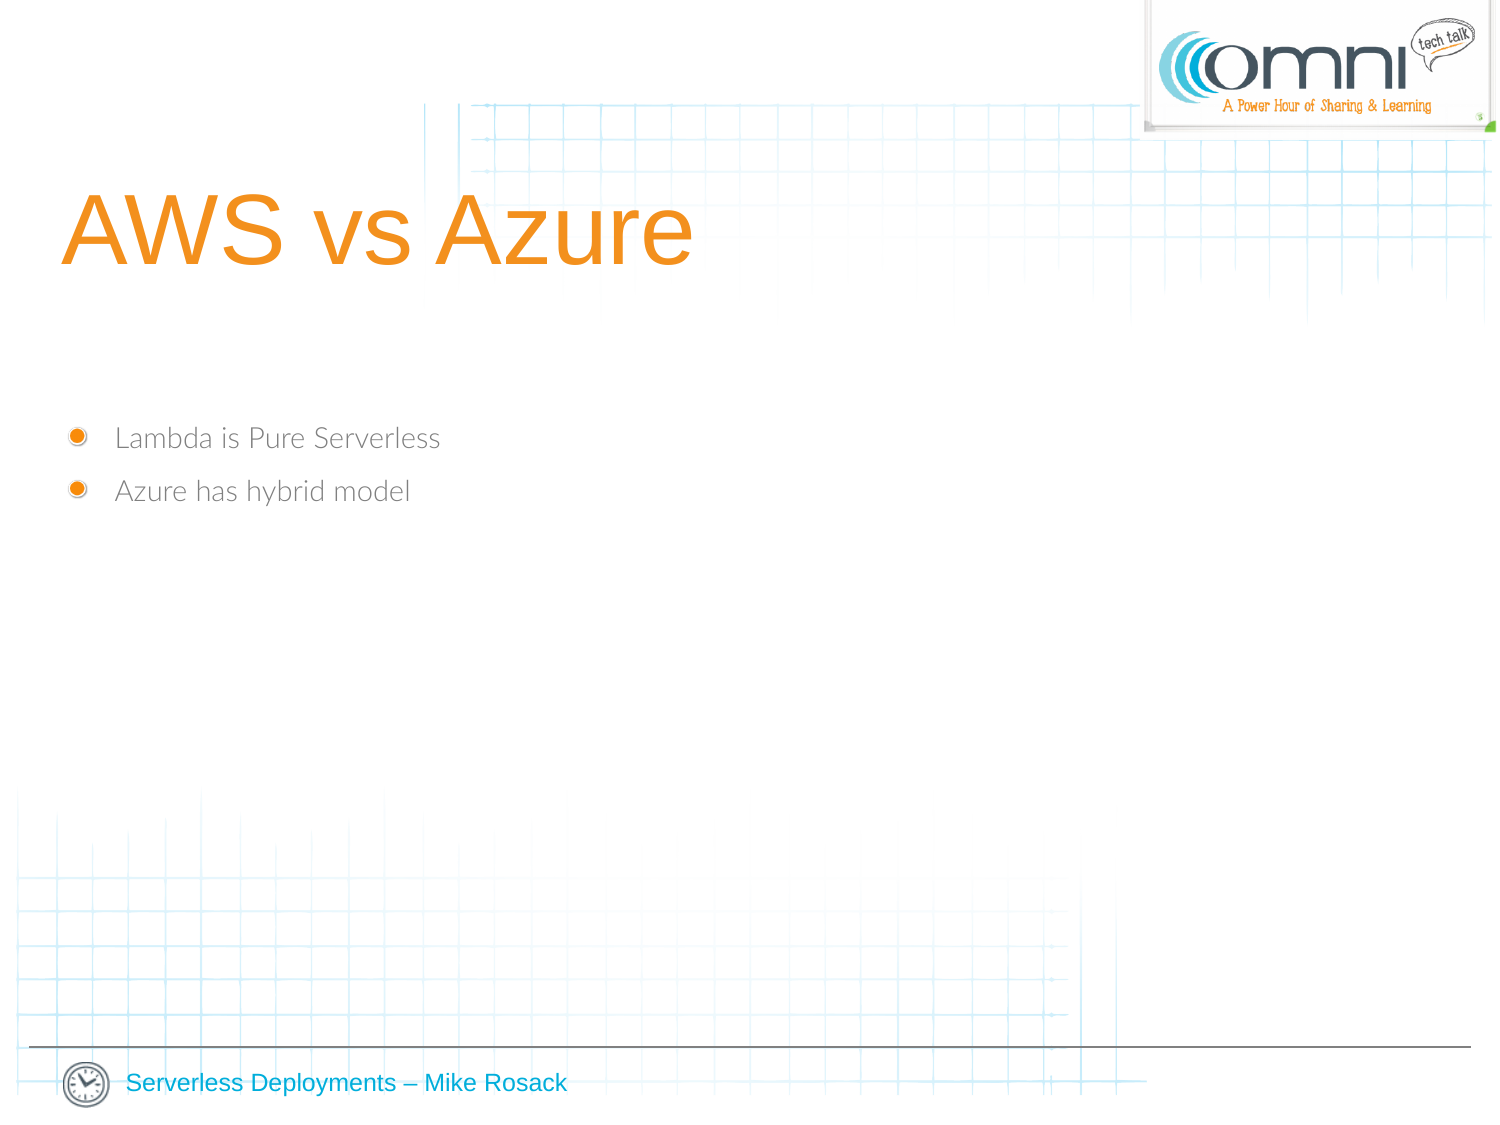

AWS vs Azure
Lambda is Pure Serverless
Azure has hybrid model
14